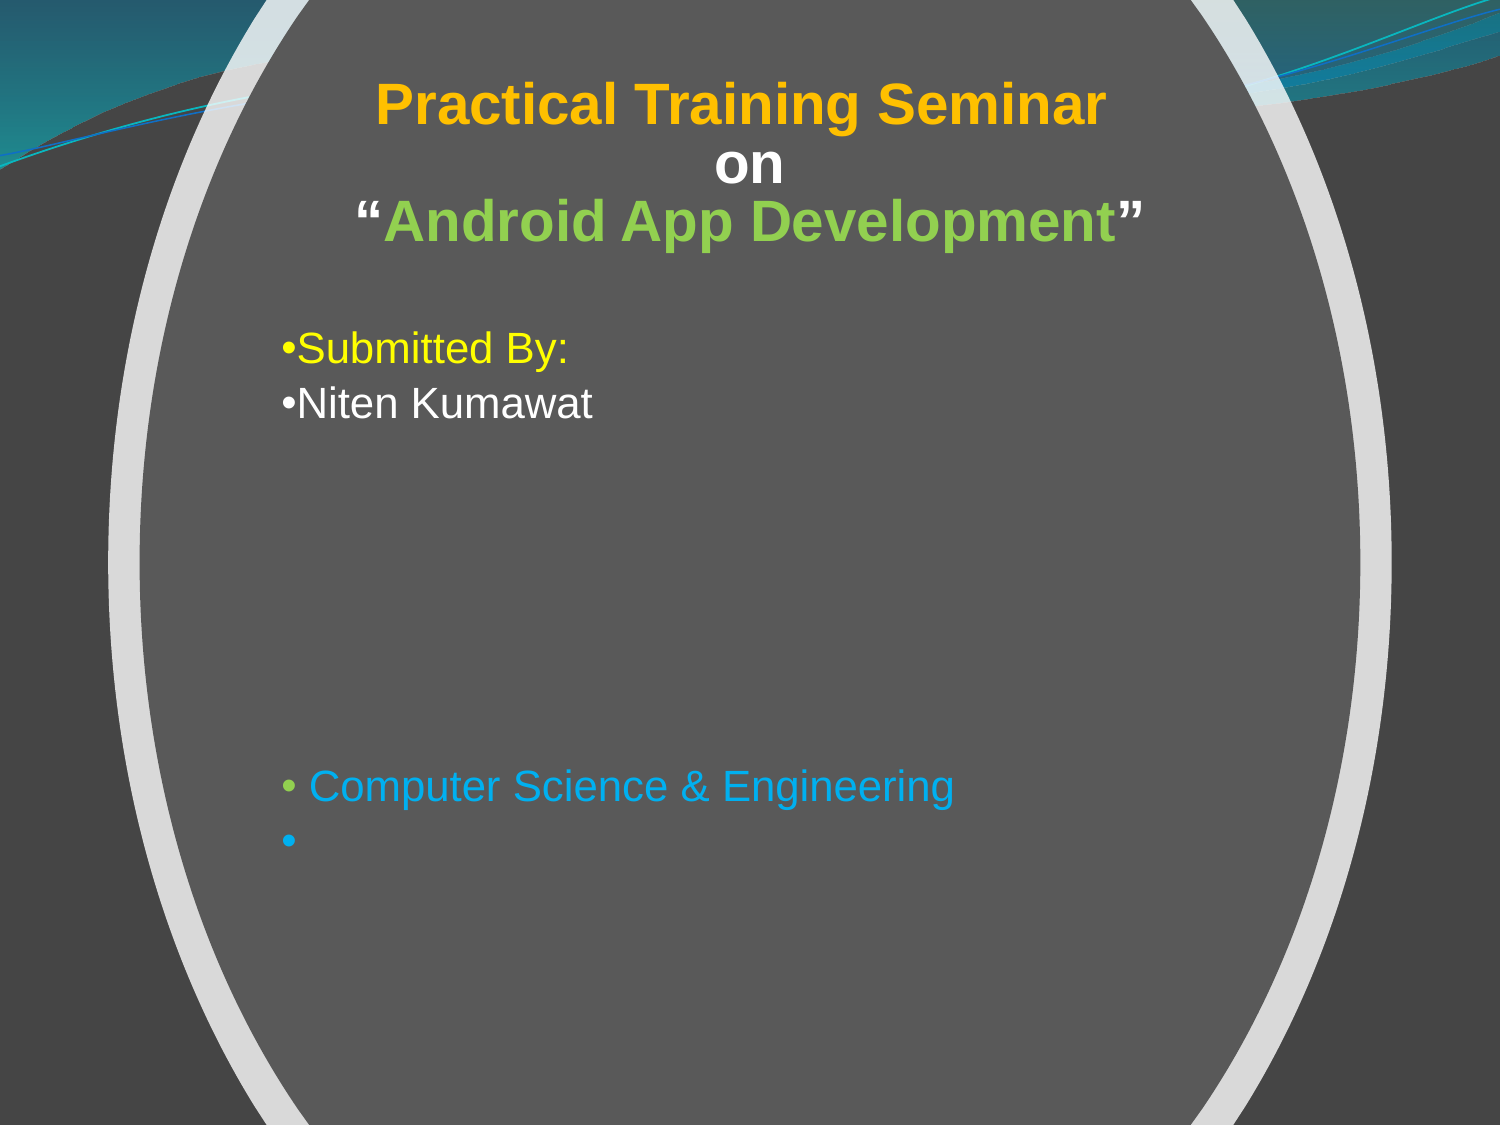

Practical Training Seminar
on
“Android App Development”
Submitted By:
Niten Kumawat

 Computer Science & Engineering